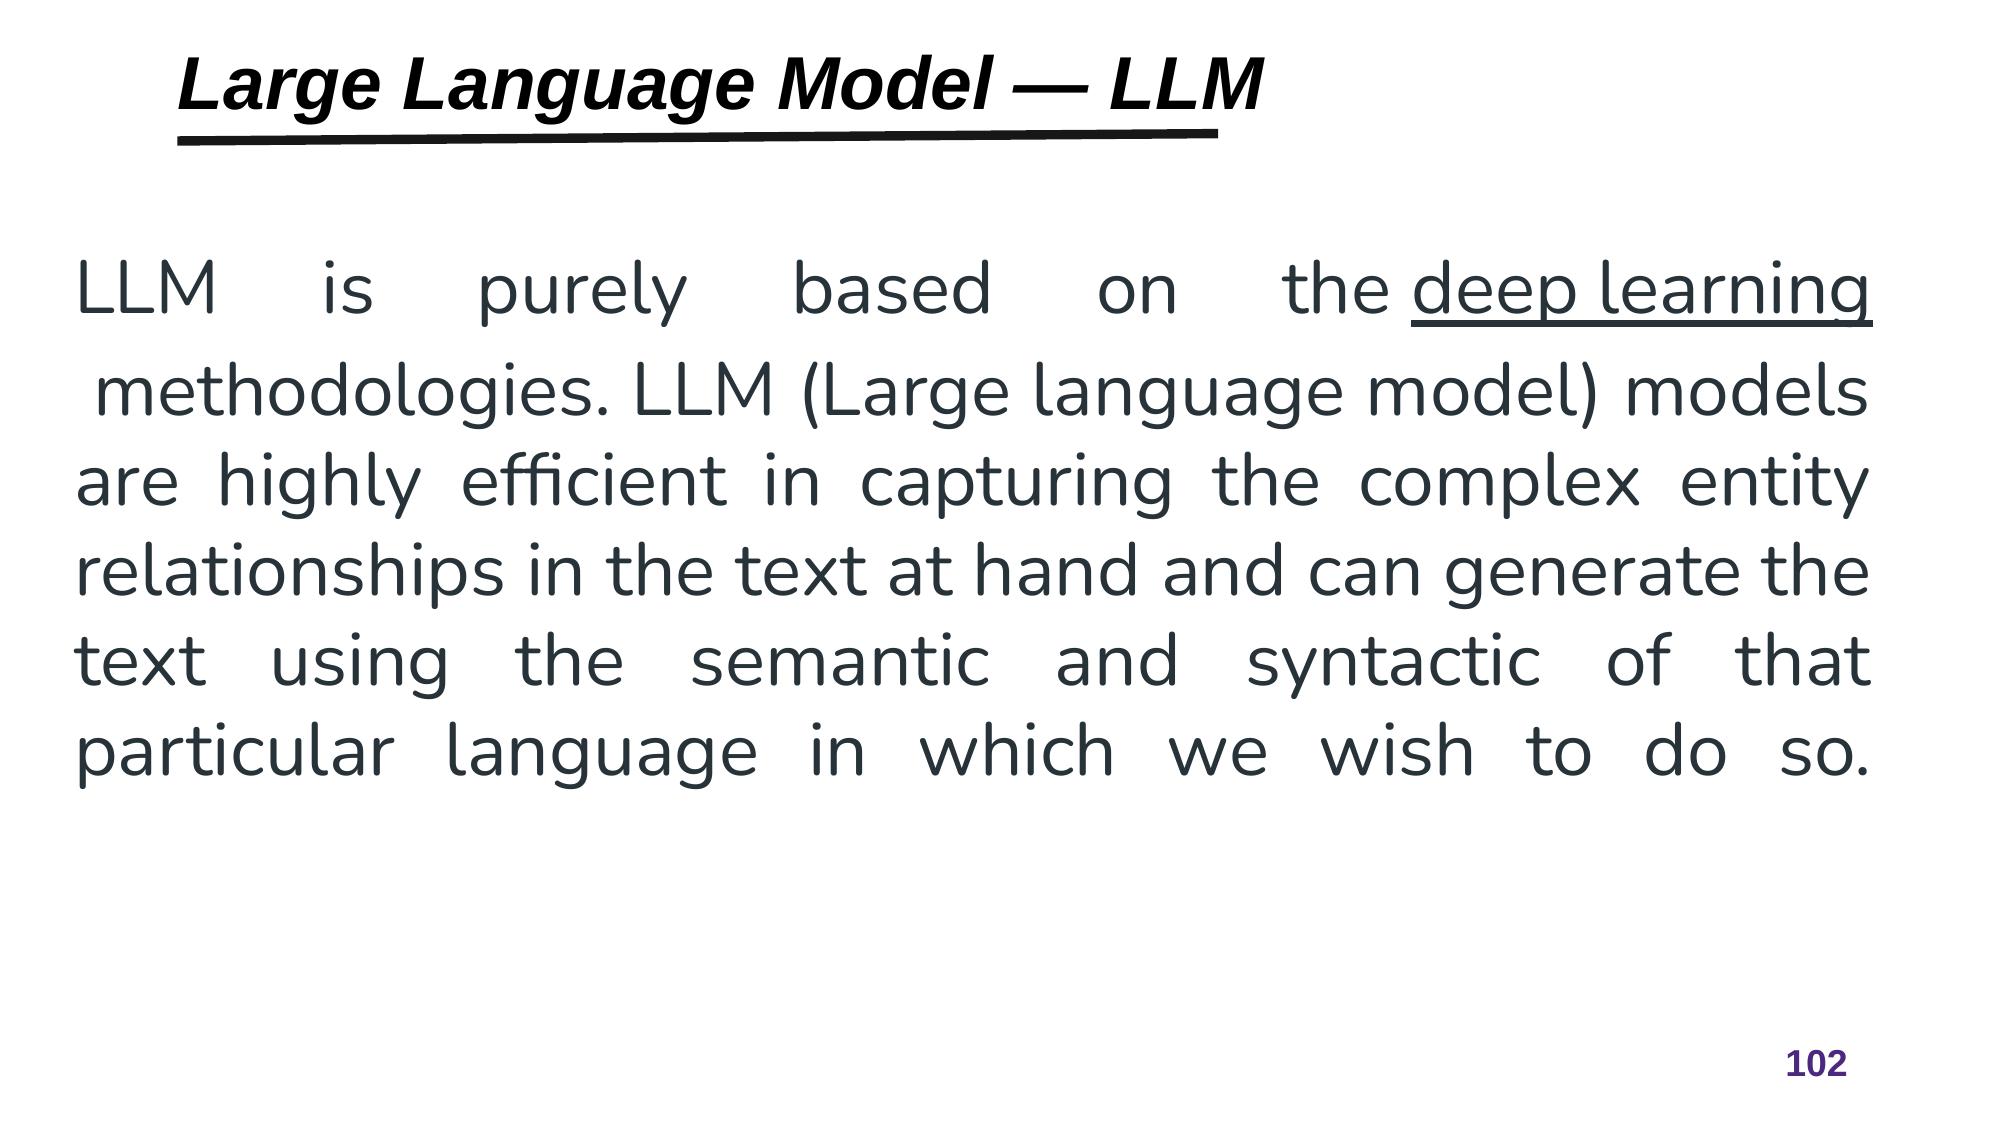

# Large Language Model — LLM
LLM is purely based on the deep learning methodologies. LLM (Large language model) models are highly efficient in capturing the complex entity relationships in the text at hand and can generate the text using the semantic and syntactic of that particular language in which we wish to do so.
Myth
Outcome